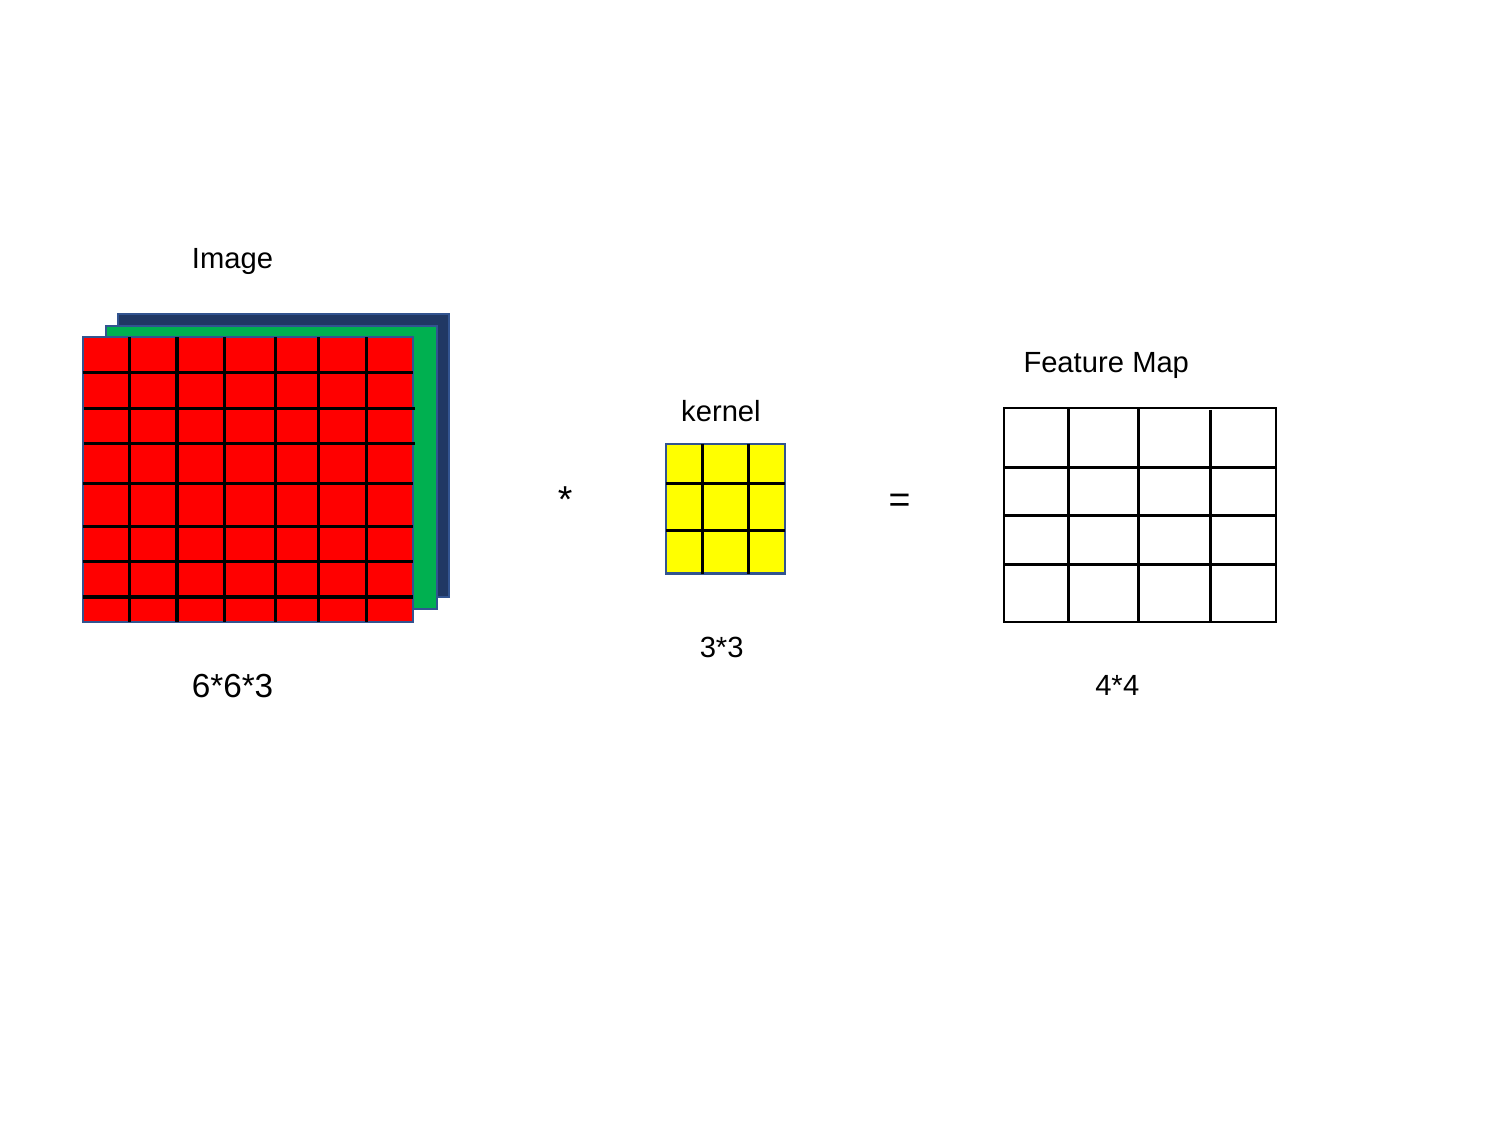

Image

Feature Map

kernel

*
=
3*3
6*6*3
4*4